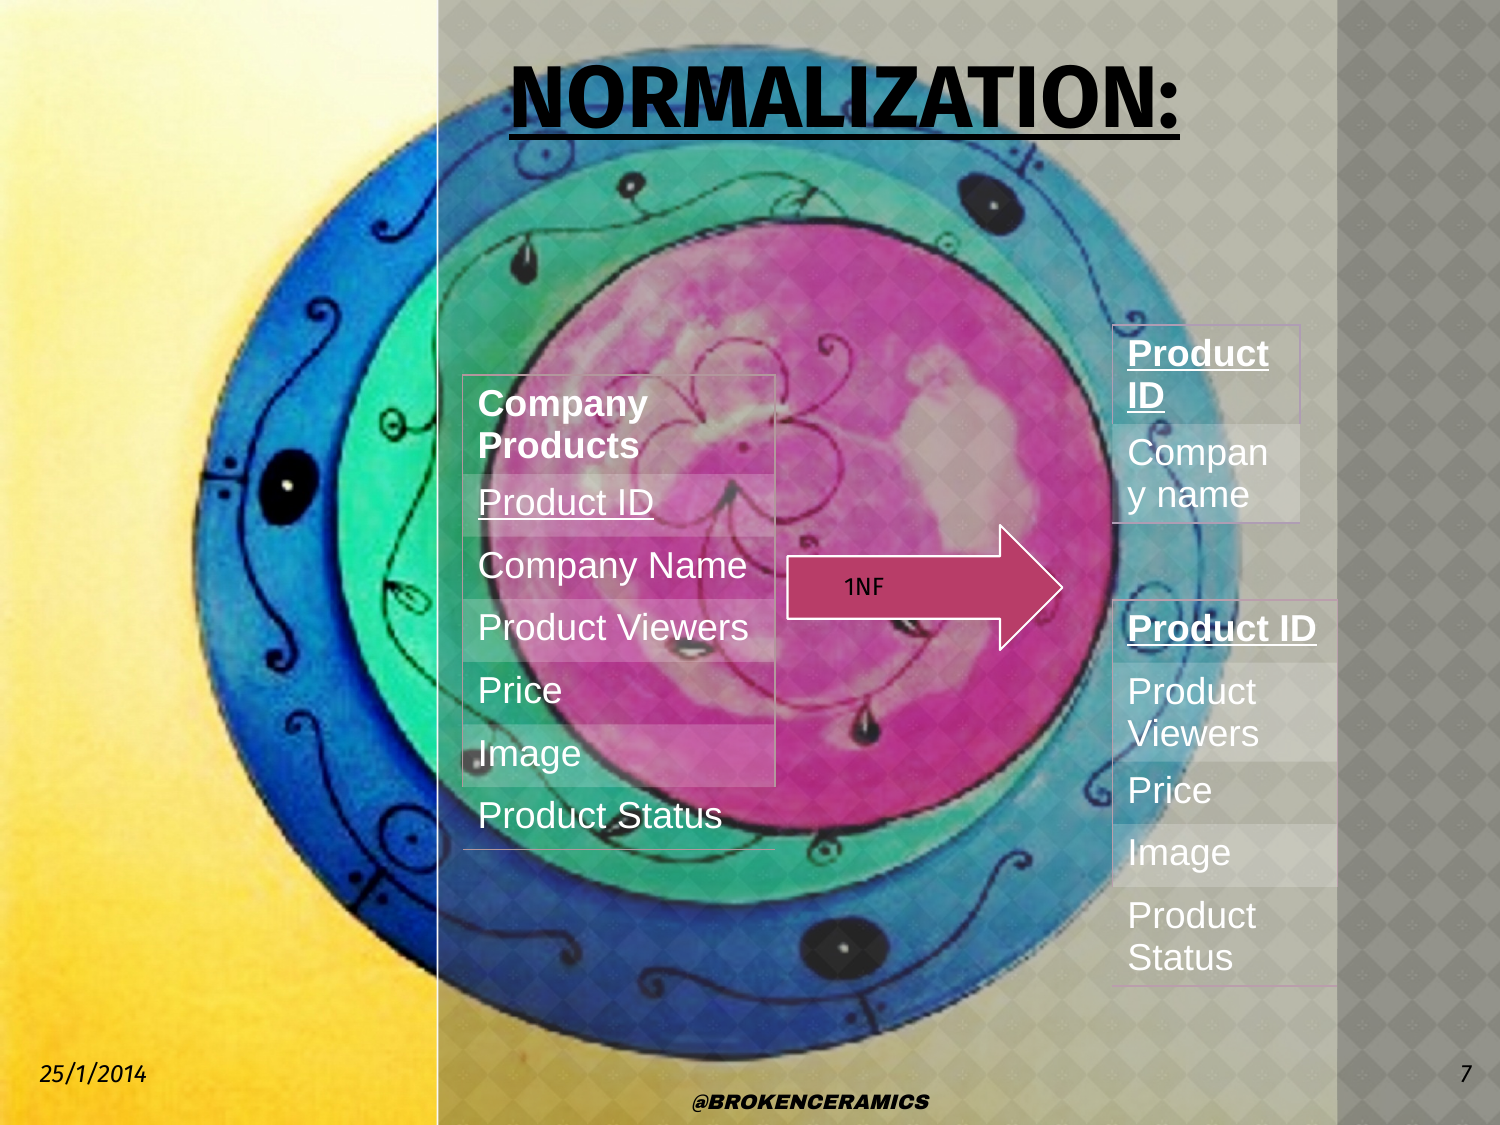

# Normalization:
| Product ID |
| --- |
| Company name |
| Company Products |
| --- |
| Product ID |
| Company Name |
| Product Viewers |
| Price |
| Image |
| Product Status |
1NF
| Product ID |
| --- |
| Product Viewers |
| Price |
| Image |
| Product Status |
25/1/2014
7
@BROKENCERAMICS